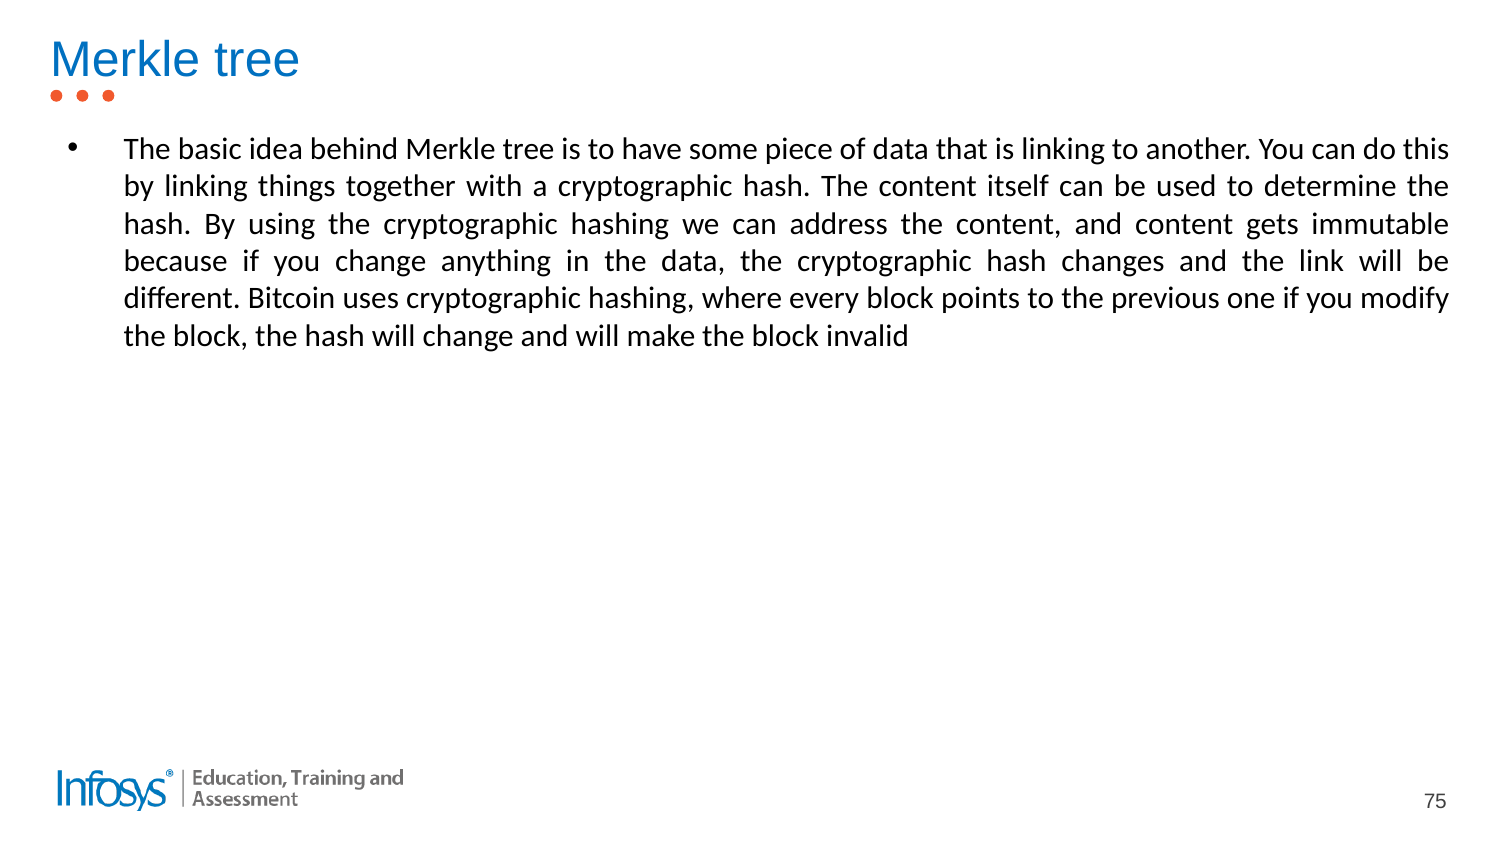

# Merkle tree
The basic idea behind Merkle tree is to have some piece of data that is linking to another. You can do this by linking things together with a cryptographic hash. The content itself can be used to determine the hash. By using the cryptographic hashing we can address the content, and content gets immutable because if you change anything in the data, the cryptographic hash changes and the link will be different. Bitcoin uses cryptographic hashing, where every block points to the previous one if you modify the block, the hash will change and will make the block invalid
75